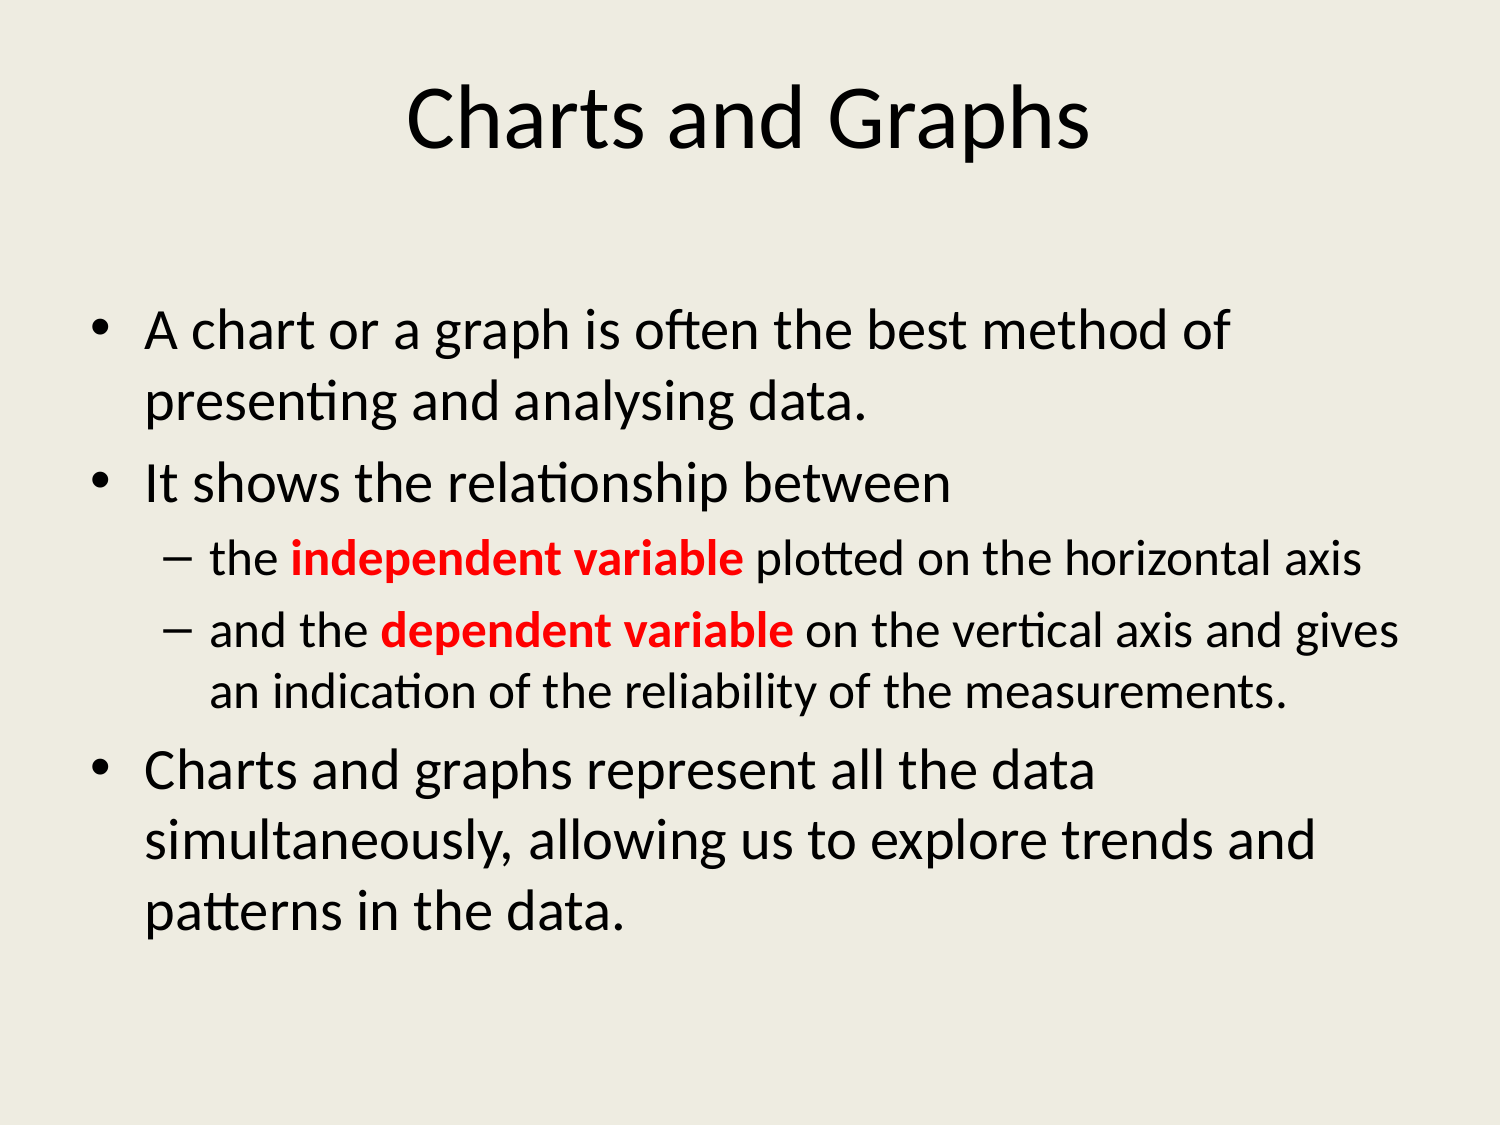

# Charts and Graphs
A chart or a graph is often the best method of presenting and analysing data.
It shows the relationship between
the independent variable plotted on the horizontal axis
and the dependent variable on the vertical axis and gives an indication of the reliability of the measurements.
Charts and graphs represent all the data simultaneously, allowing us to explore trends and patterns in the data.